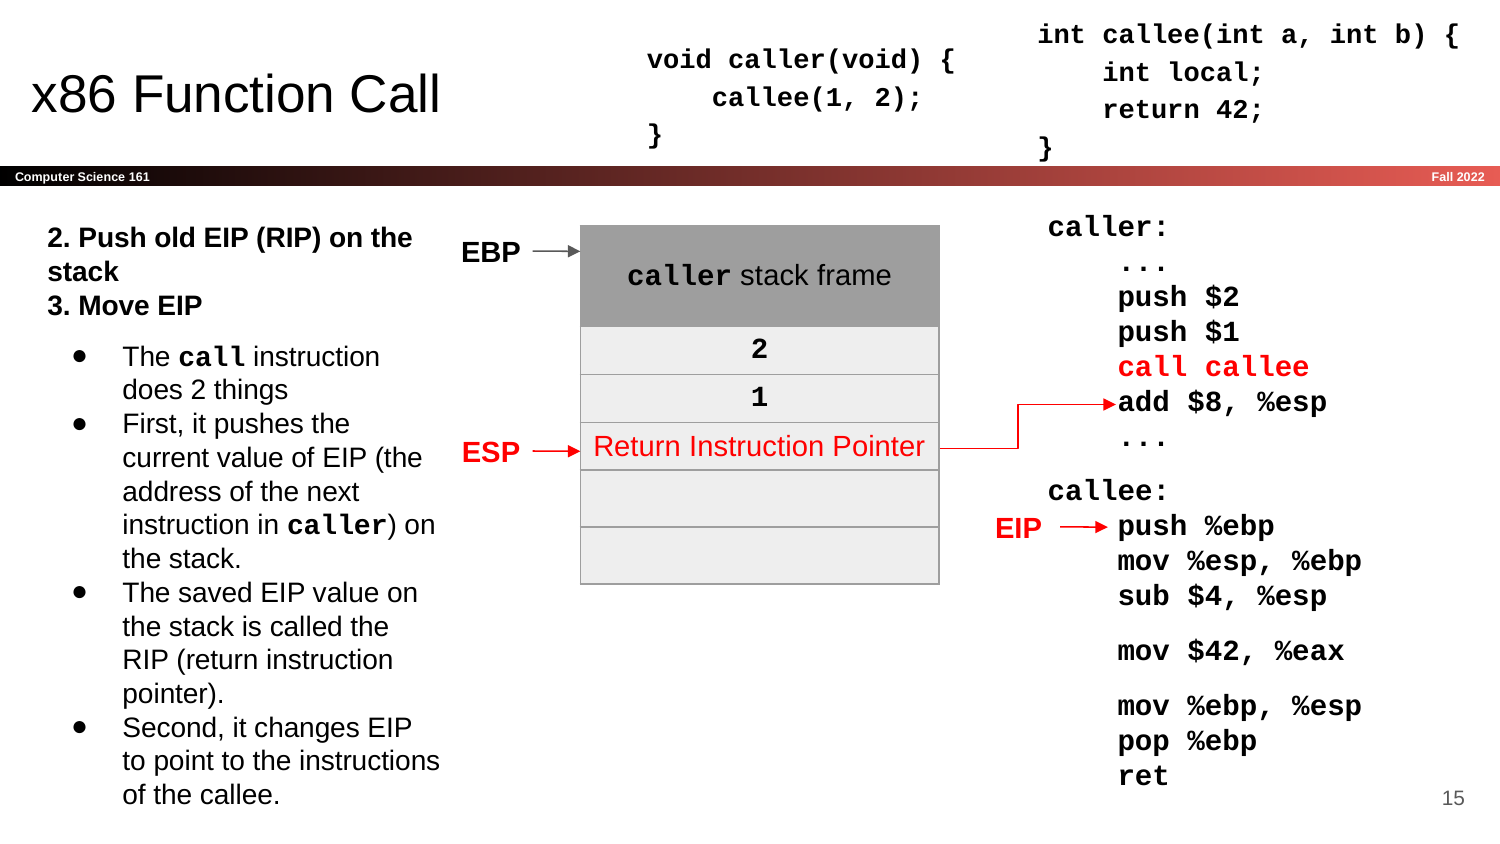

int callee(int a, int b) {
    int local;
    return 42;
}
void caller(void) {
    callee(1, 2);
}
# x86 Function Call
caller:
    ...
    push $2
    push $1
    call callee
    add $8, %esp
    ...

callee:
    push %ebp
    mov %esp, %ebp
    sub $4, %esp

    mov $42, %eax

    mov %ebp, %esp
    pop %ebp
    ret
2. Push old EIP (RIP) on the stack
3. Move EIP

The call instruction does 2 things
First, it pushes the current value of EIP (the address of the next instruction in caller) on the stack.
The saved EIP value on the stack is called the RIP (return instruction pointer).
Second, it changes EIP to point to the instructions of the callee.
EBP
| caller stack frame |
| --- |
| 2 |
| 1 |
| Return Instruction Pointer |
|  |
|  |

ESP
EIP
15